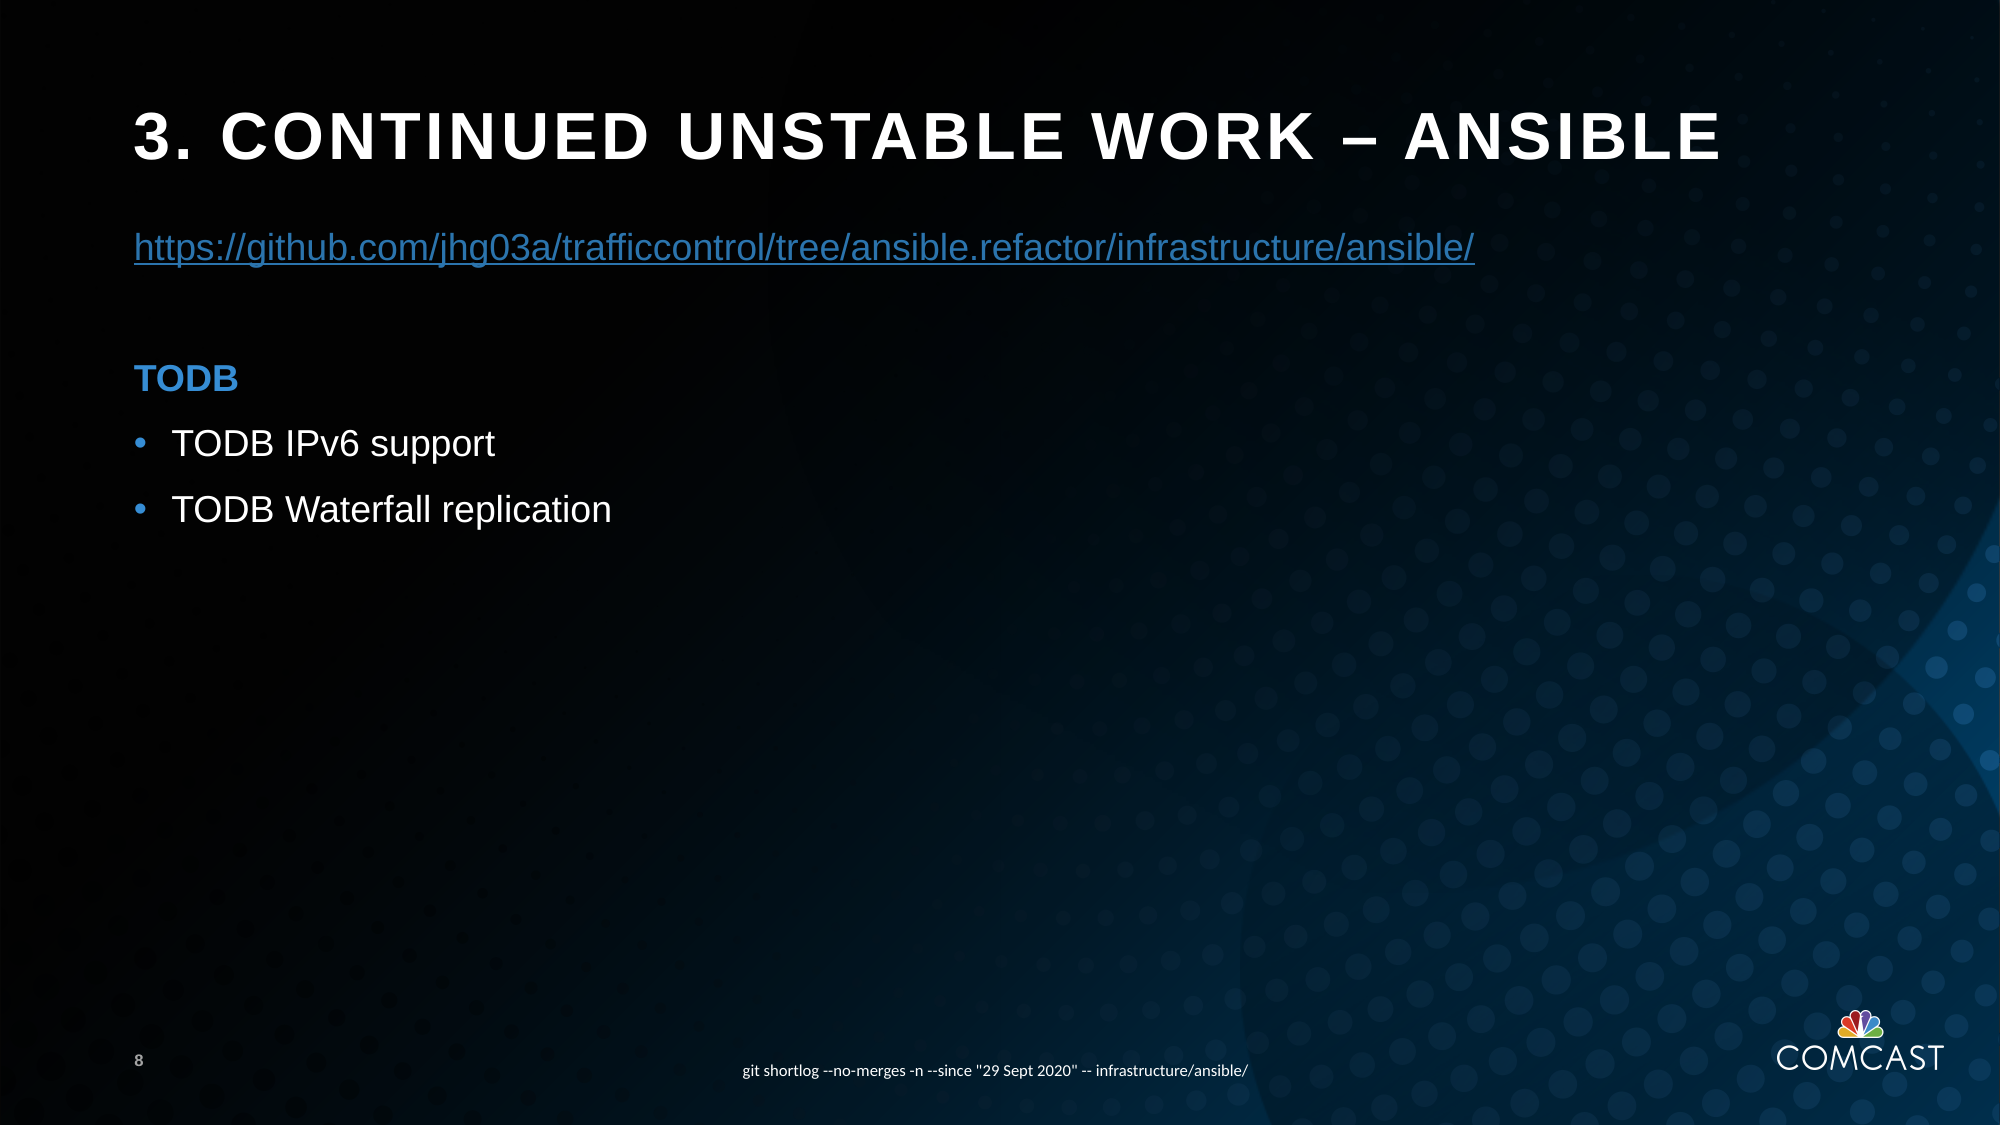

# 3. Continued unstable work – Ansible
https://github.com/jhg03a/trafficcontrol/tree/ansible.refactor/infrastructure/ansible/

TODB
TODB IPv6 support
TODB Waterfall replication
git shortlog --no-merges -n --since "29 Sept 2020" -- infrastructure/ansible/